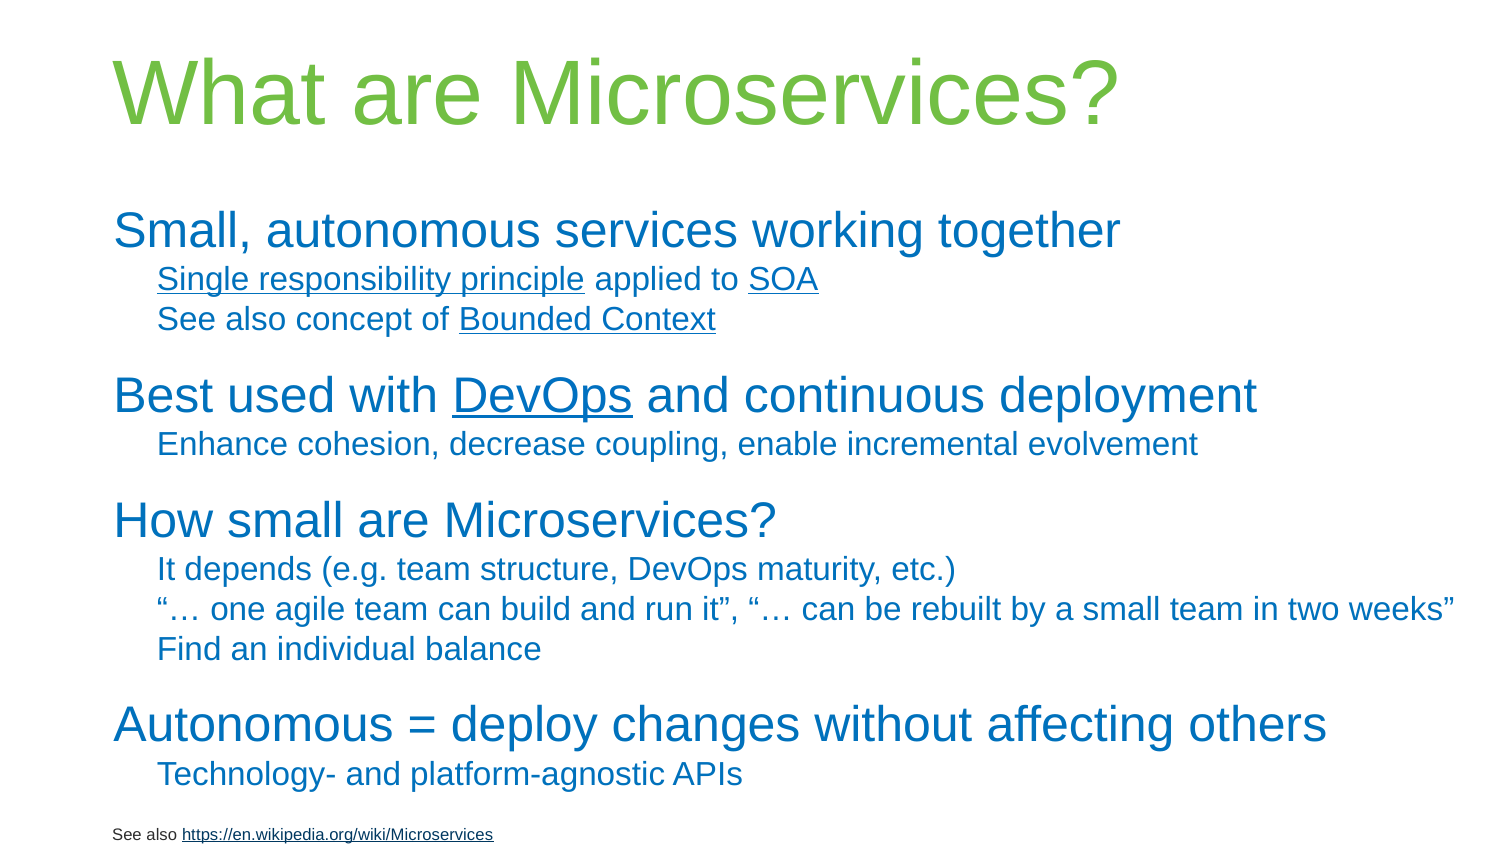

# What are Microservices?
Small, autonomous services working together
Single responsibility principle applied to SOA
See also concept of Bounded Context
Best used with DevOps and continuous deployment
Enhance cohesion, decrease coupling, enable incremental evolvement
How small are Microservices?
It depends (e.g. team structure, DevOps maturity, etc.)
“… one agile team can build and run it”, “… can be rebuilt by a small team in two weeks”
Find an individual balance
Autonomous = deploy changes without affecting others
Technology- and platform-agnostic APIs
See also https://en.wikipedia.org/wiki/Microservices